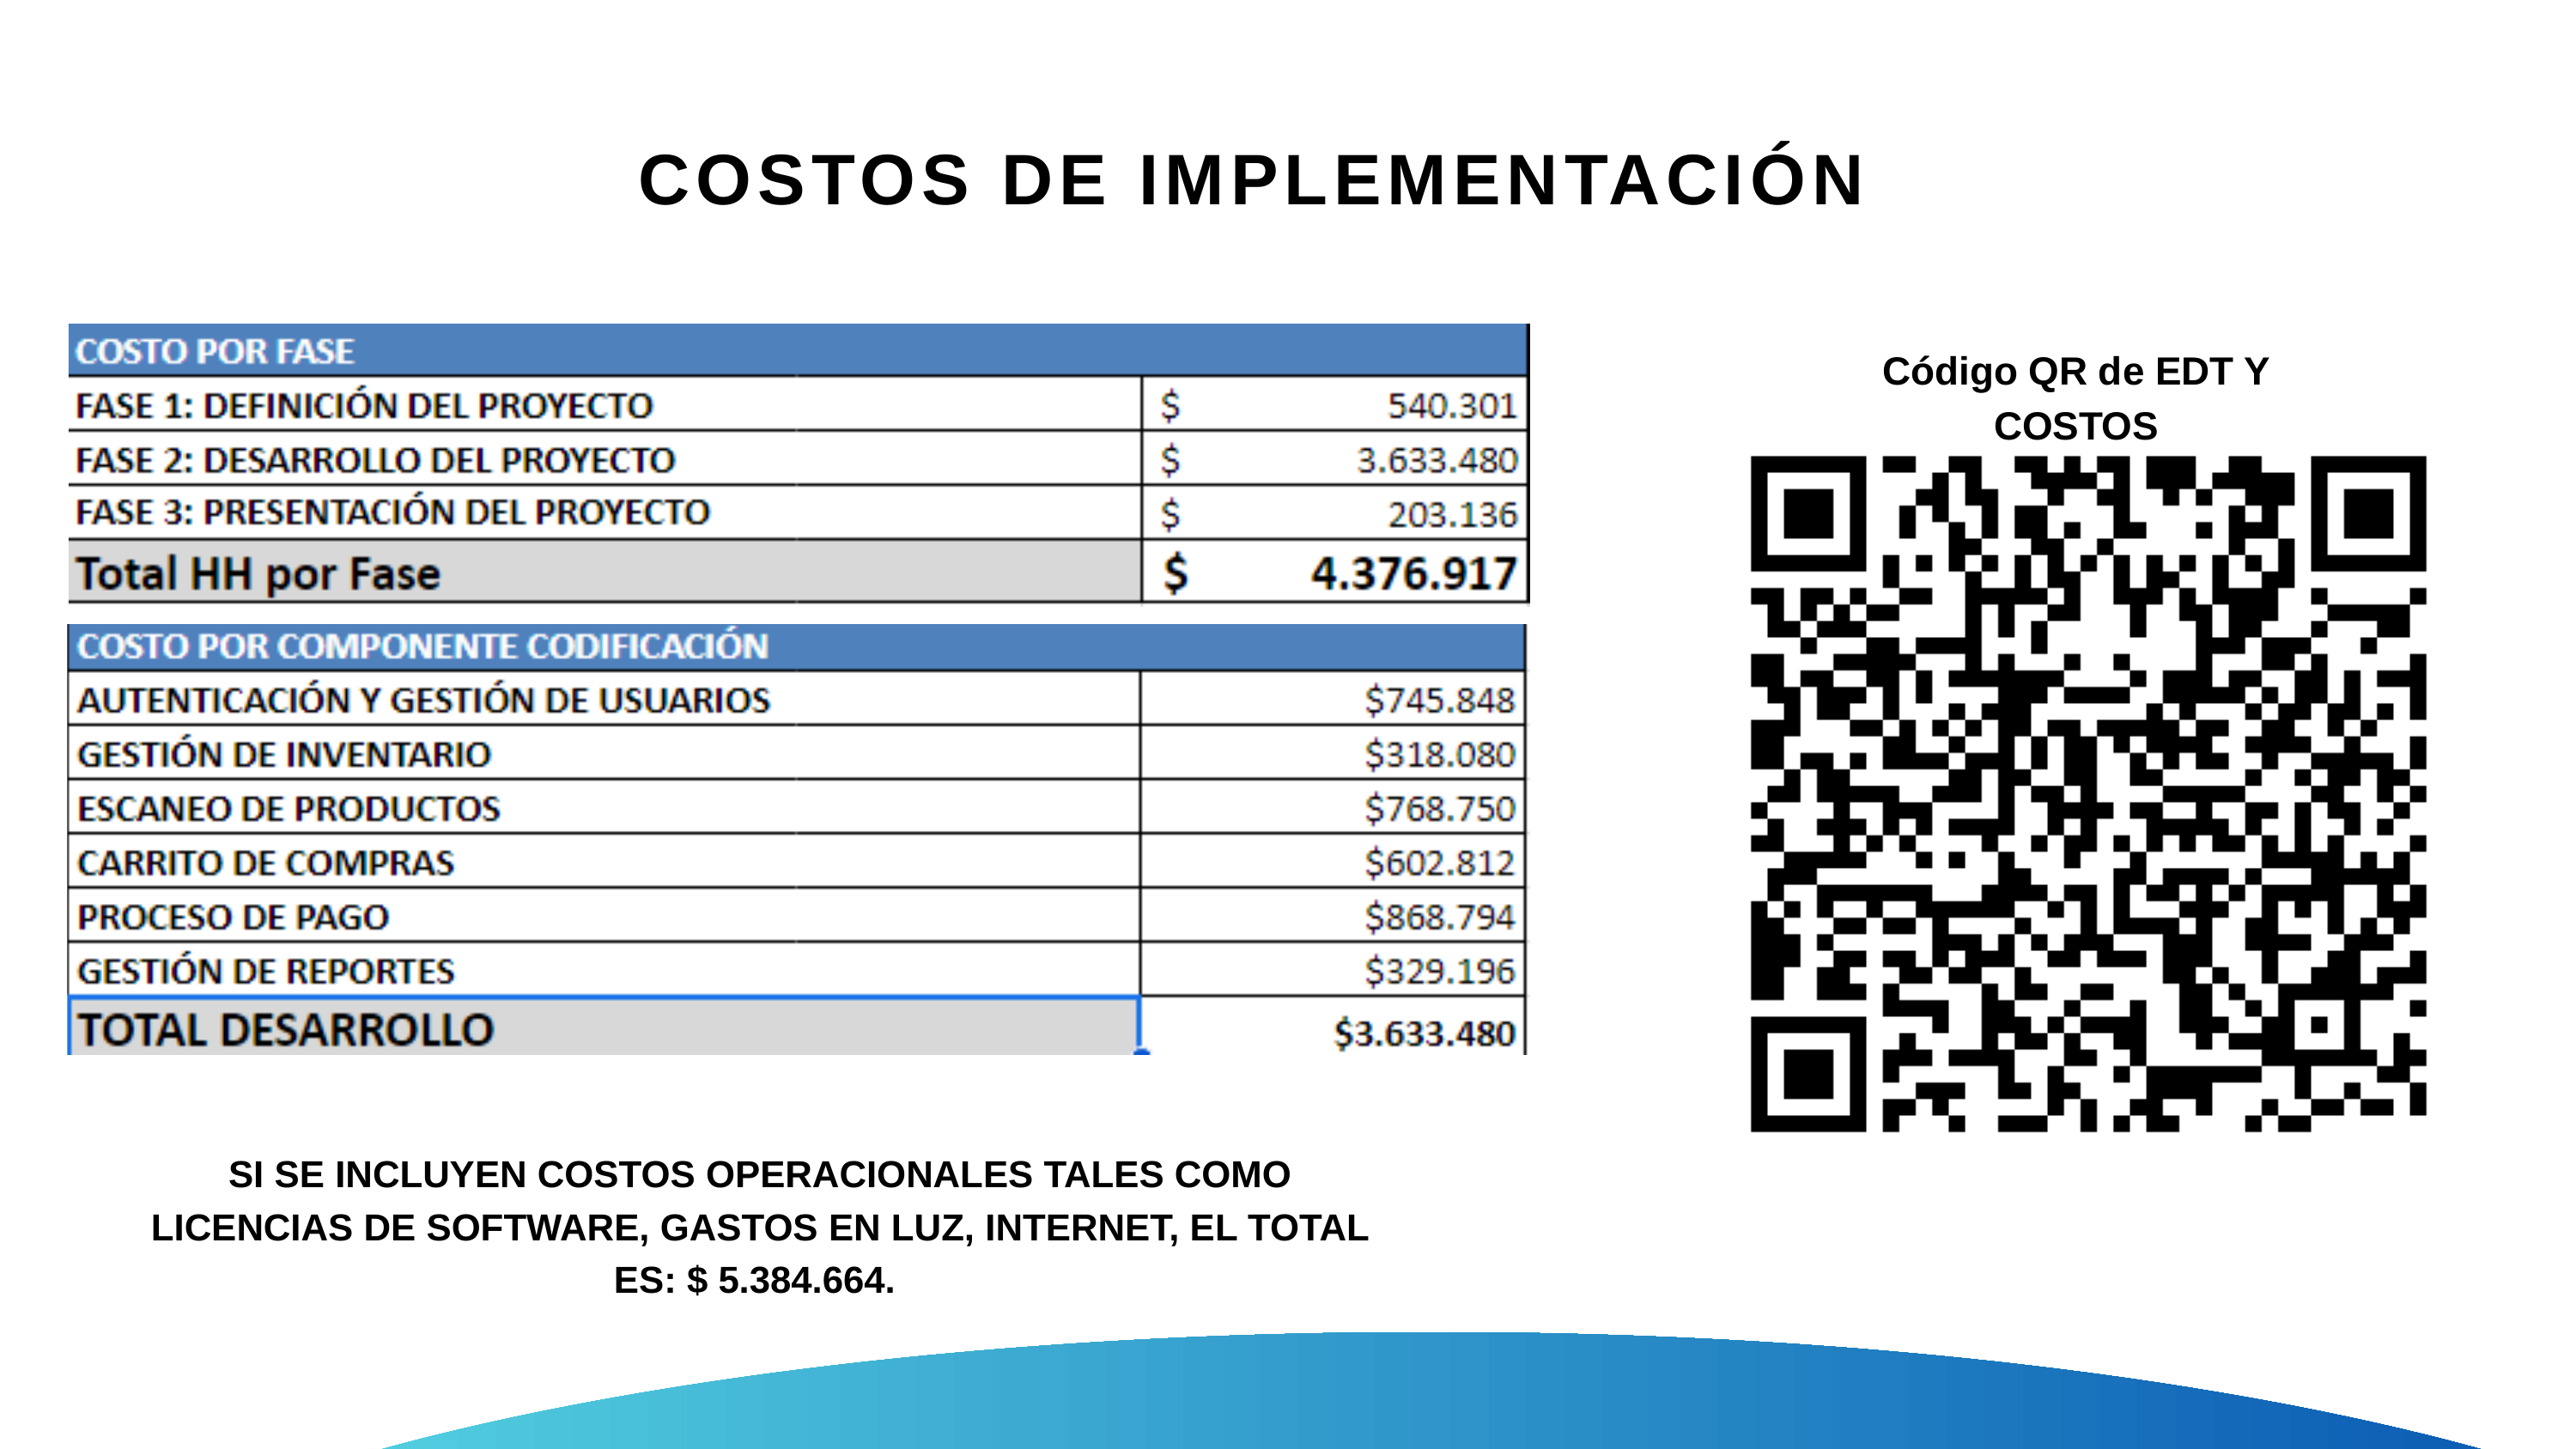

COSTOS DE IMPLEMENTACIÓN

Código QR de EDT Y COSTOS

SI SE INCLUYEN COSTOS OPERACIONALES TALES COMO
LICENCIAS DE SOFTWARE, GASTOS EN LUZ, INTERNET, EL TOTAL ES: $ 5.384.664.